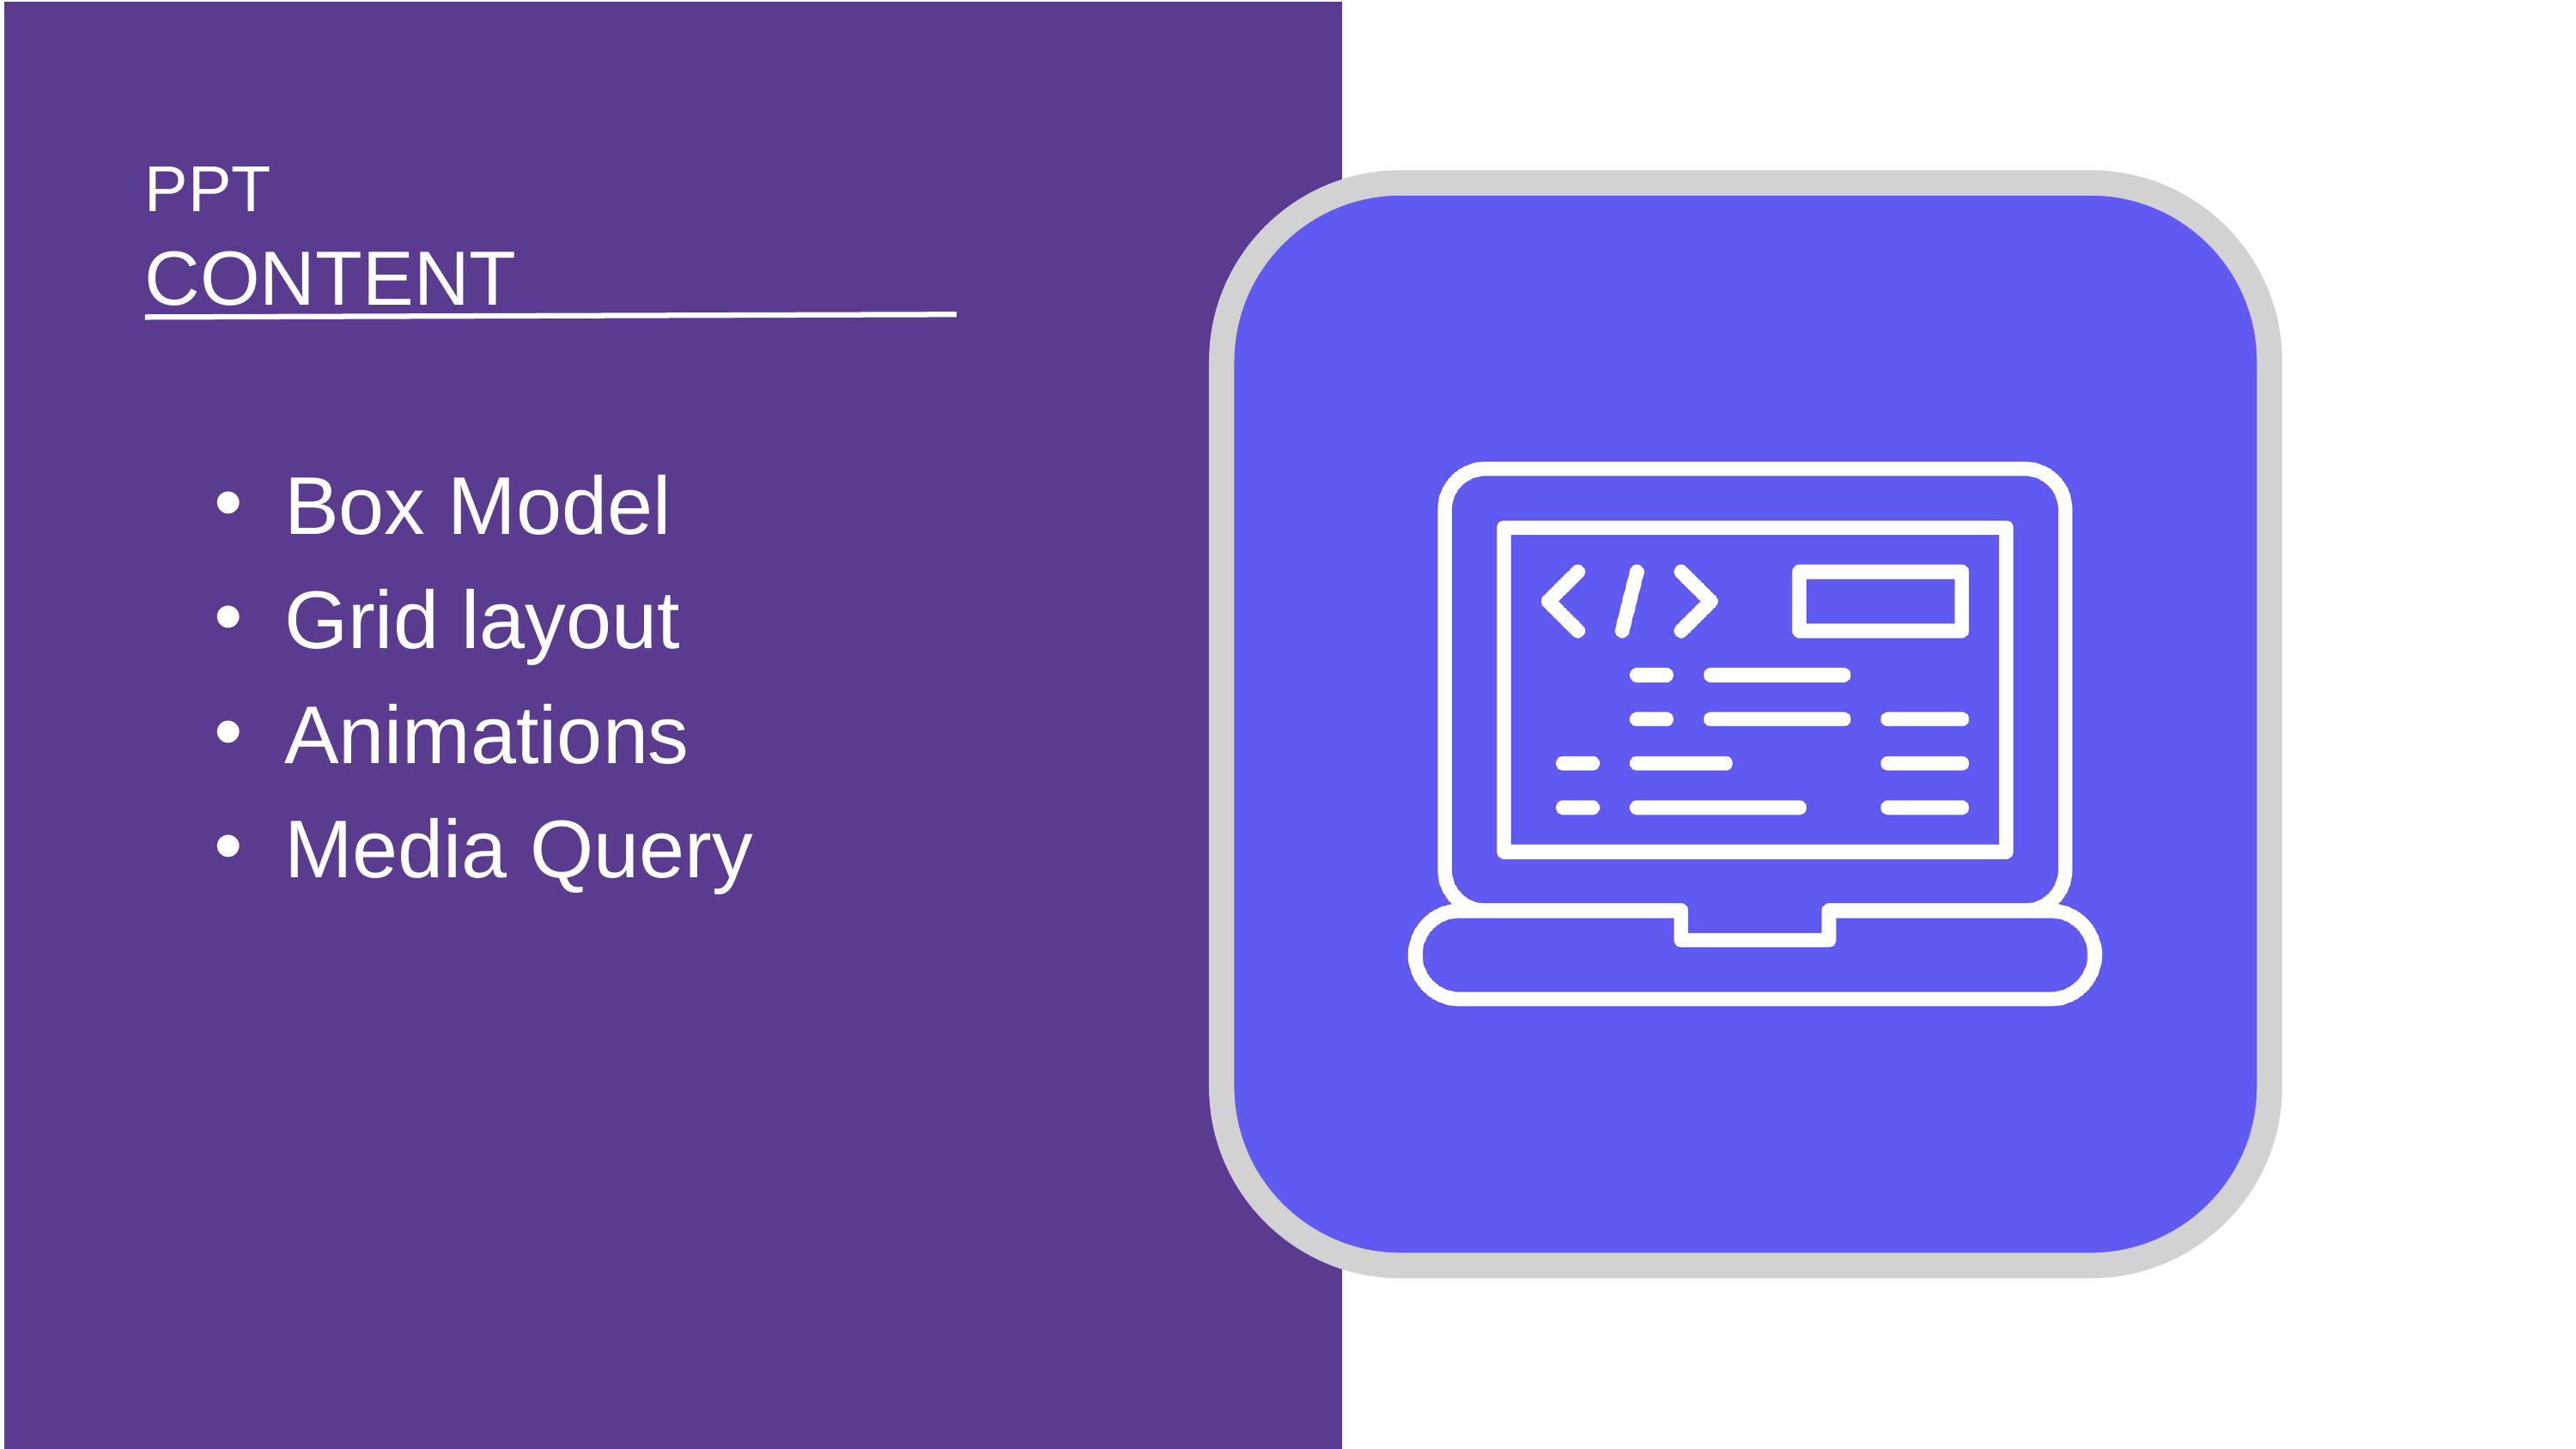

PPT

CONTENT

Box Model
Grid layout
Animations
Media Query